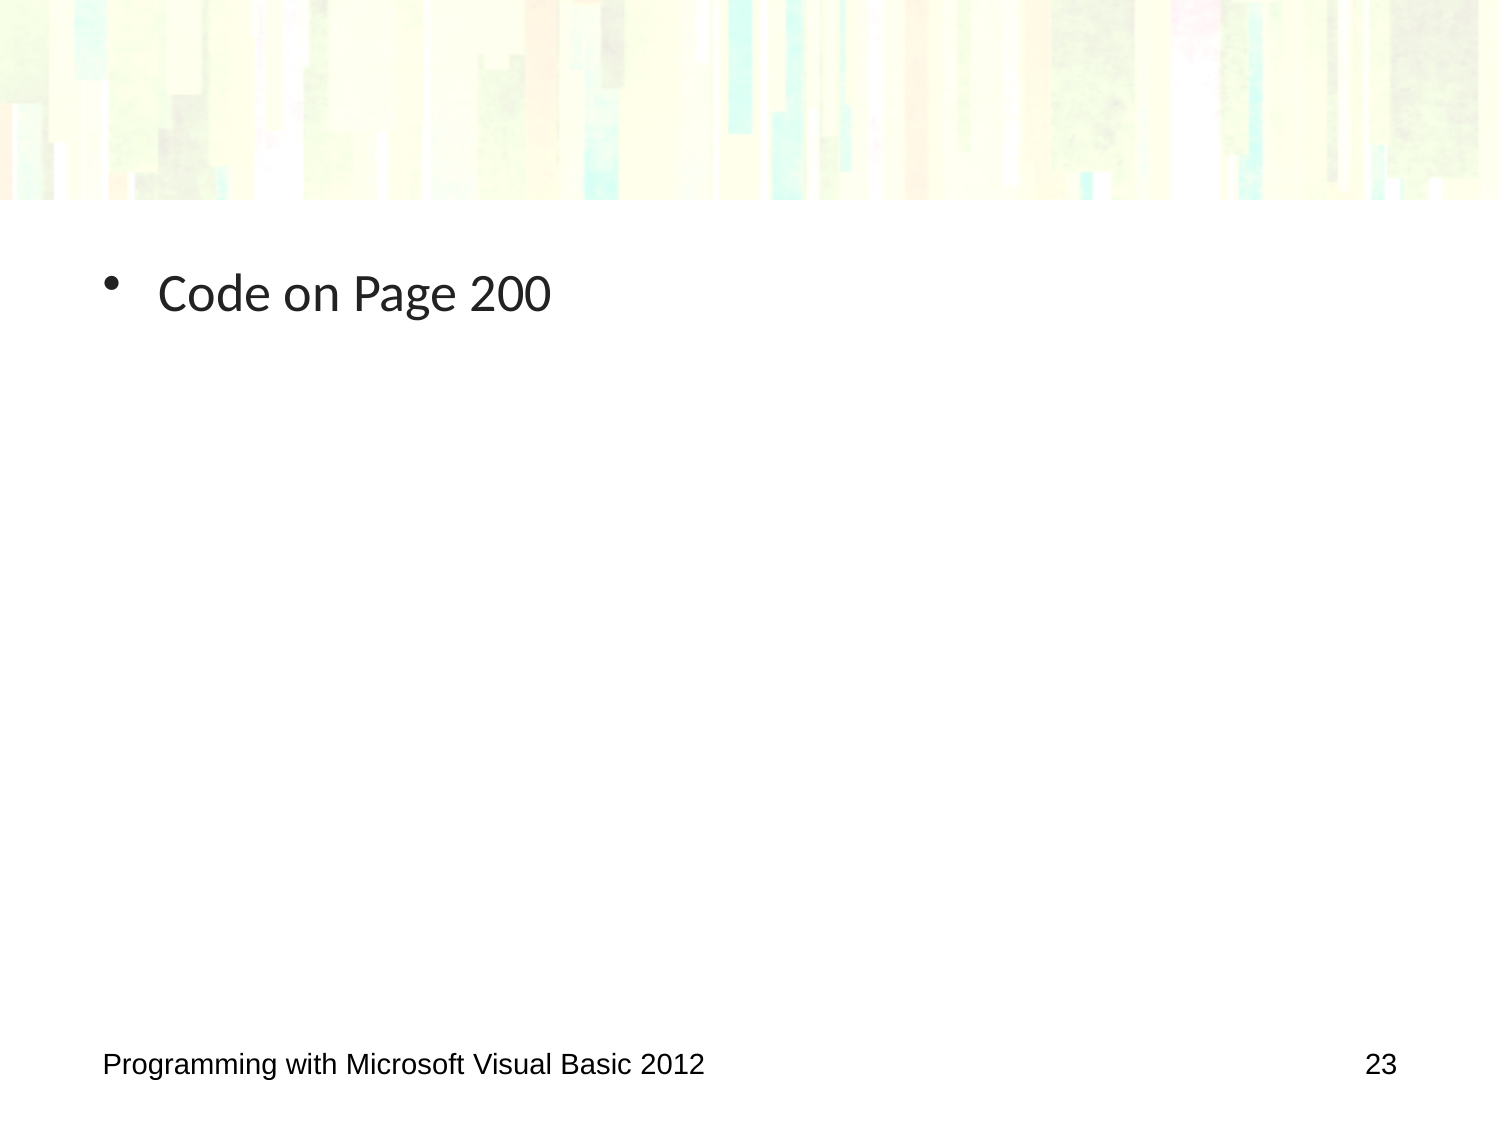

#
Code on Page 200
Programming with Microsoft Visual Basic 2012
23